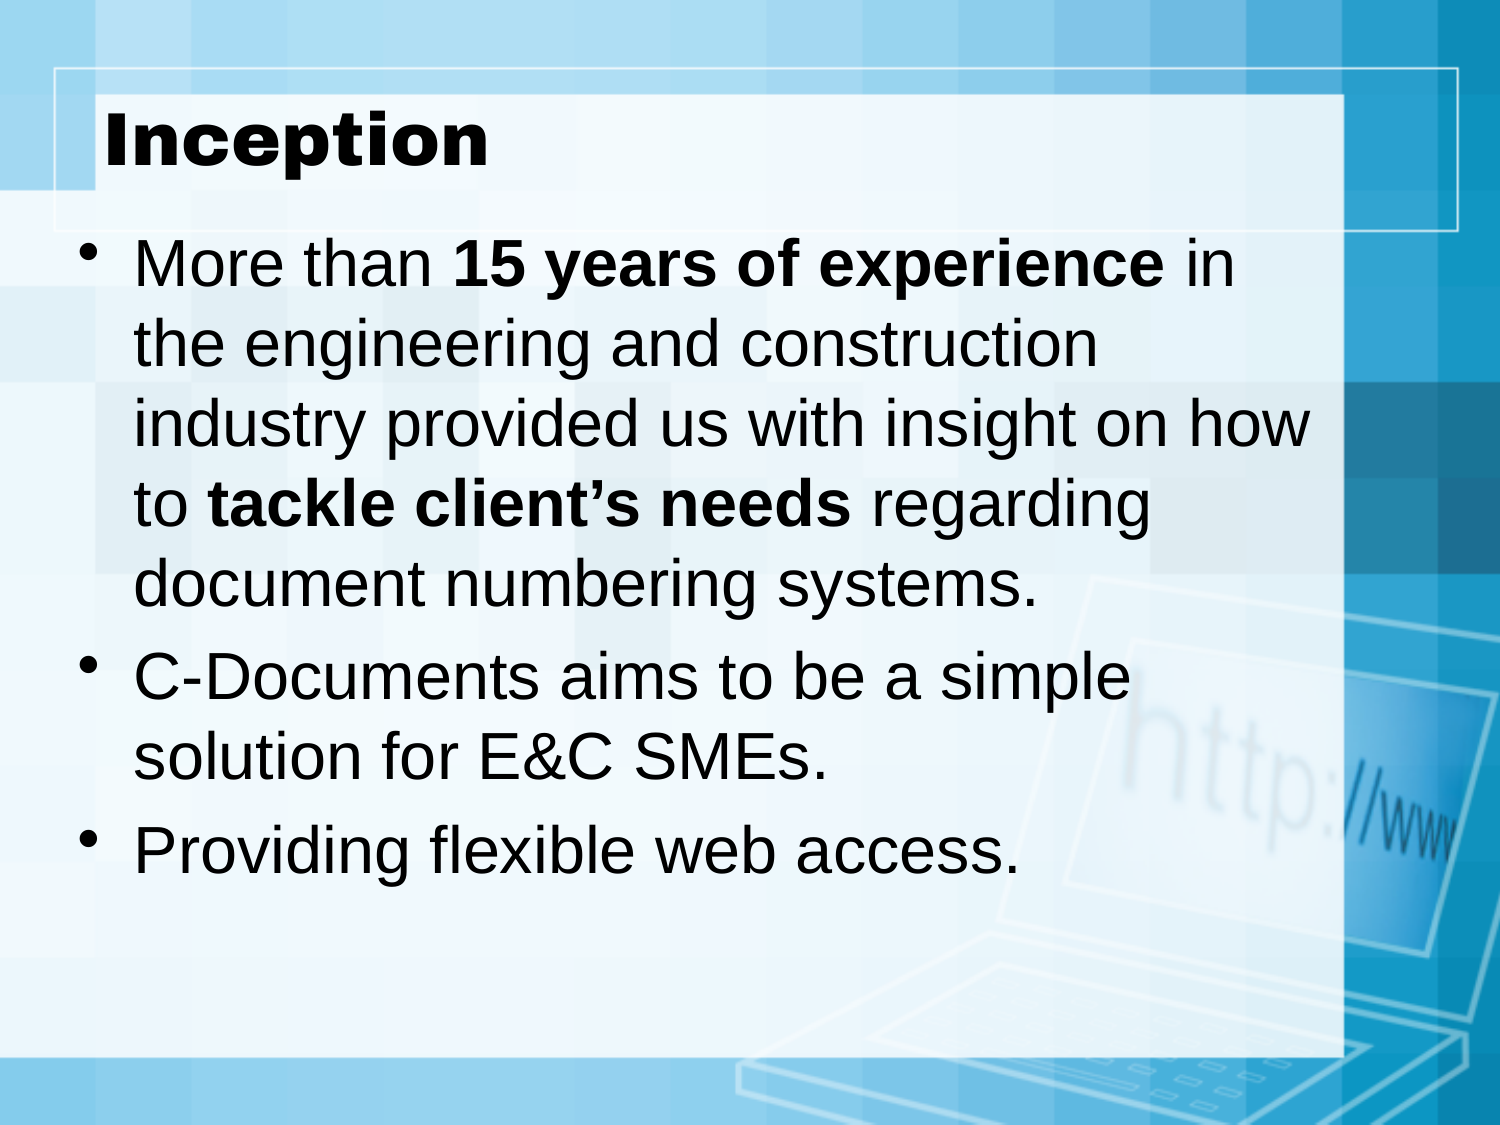

# Inception
More than 15 years of experience in the engineering and construction industry provided us with insight on how to tackle client’s needs regarding document numbering systems.
C-Documents aims to be a simple solution for E&C SMEs.
Providing flexible web access.